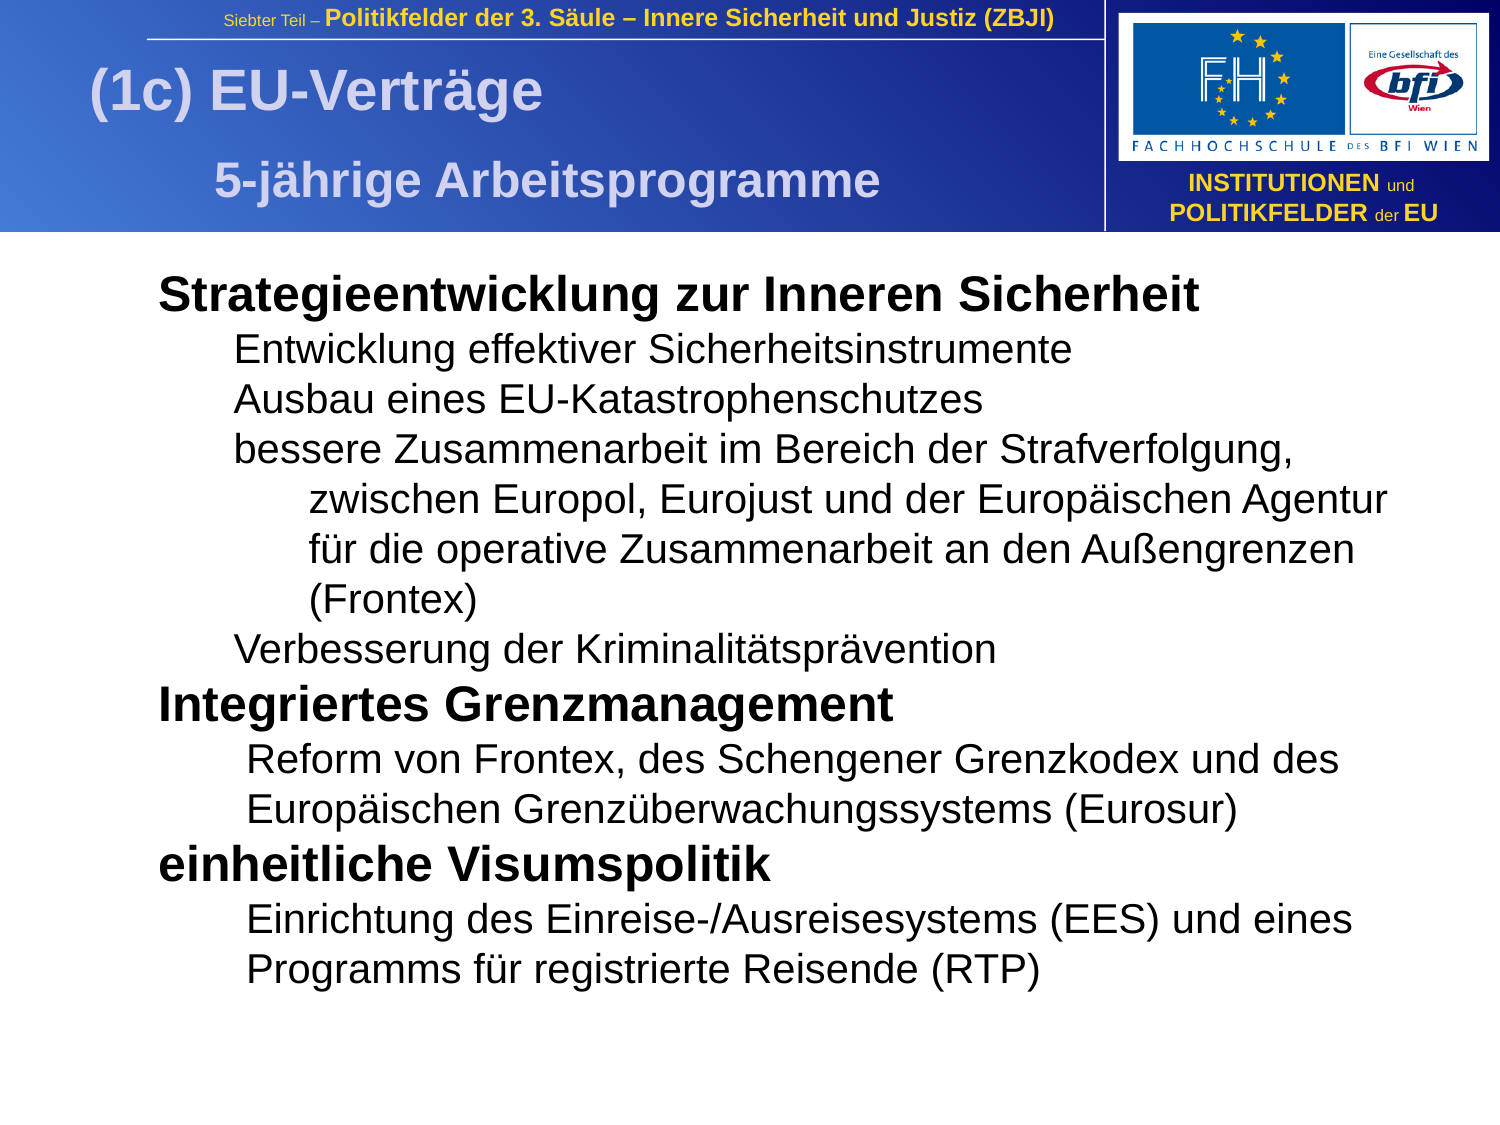

(1c) EU-Verträge
      5-jährige Arbeitsprogramme
Strategieentwicklung zur Inneren Sicherheit
Entwicklung effektiver Sicherheitsinstrumente
Ausbau eines EU-Katastrophenschutzes
bessere Zusammenarbeit im Bereich der Strafverfolgung, zwischen Europol, Eurojust und der Europäischen Agentur für die operative Zusammenarbeit an den Außengrenzen (Frontex)
Verbesserung der Kriminalitätsprävention
Integriertes Grenzmanagement
Reform von Frontex, des Schengener Grenzkodex und des Europäischen Grenzüberwachungssystems (Eurosur)
einheitliche Visumspolitik
Einrichtung des Einreise-/Ausreisesystems (EES) und eines Programms für registrierte Reisende (RTP)